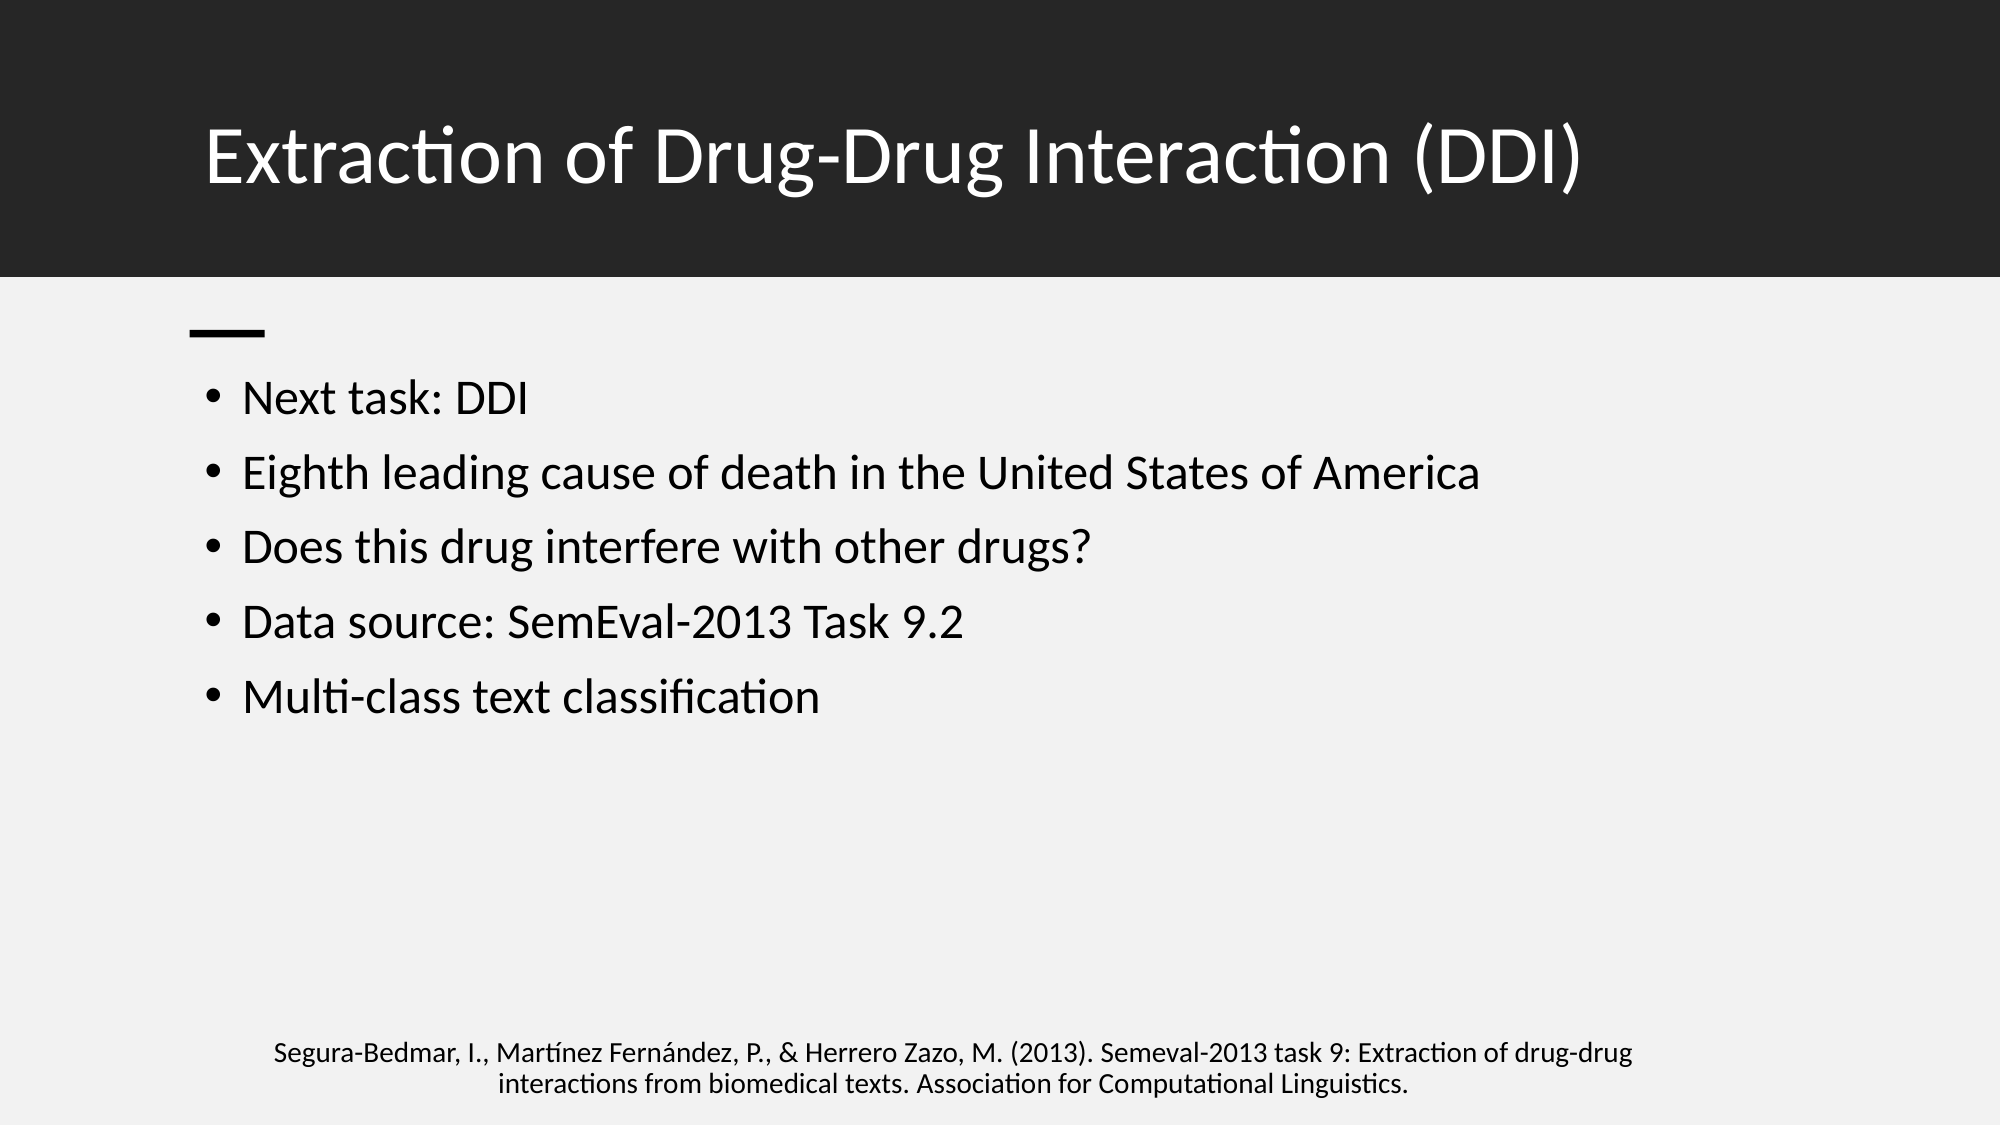

# Extraction of Drug-Drug Interaction (DDI)

Next task: DDI
Eighth leading cause of death in the United States of America
Does this drug interfere with other drugs?
Data source: SemEval-2013 Task 9.2
Multi-class text classification

Segura-Bedmar, I., Martínez Fernández, P., & Herrero Zazo, M. (2013). Semeval-2013 task 9: Extraction of drug-drug interactions from biomedical texts. Association for Computational Linguistics.
19